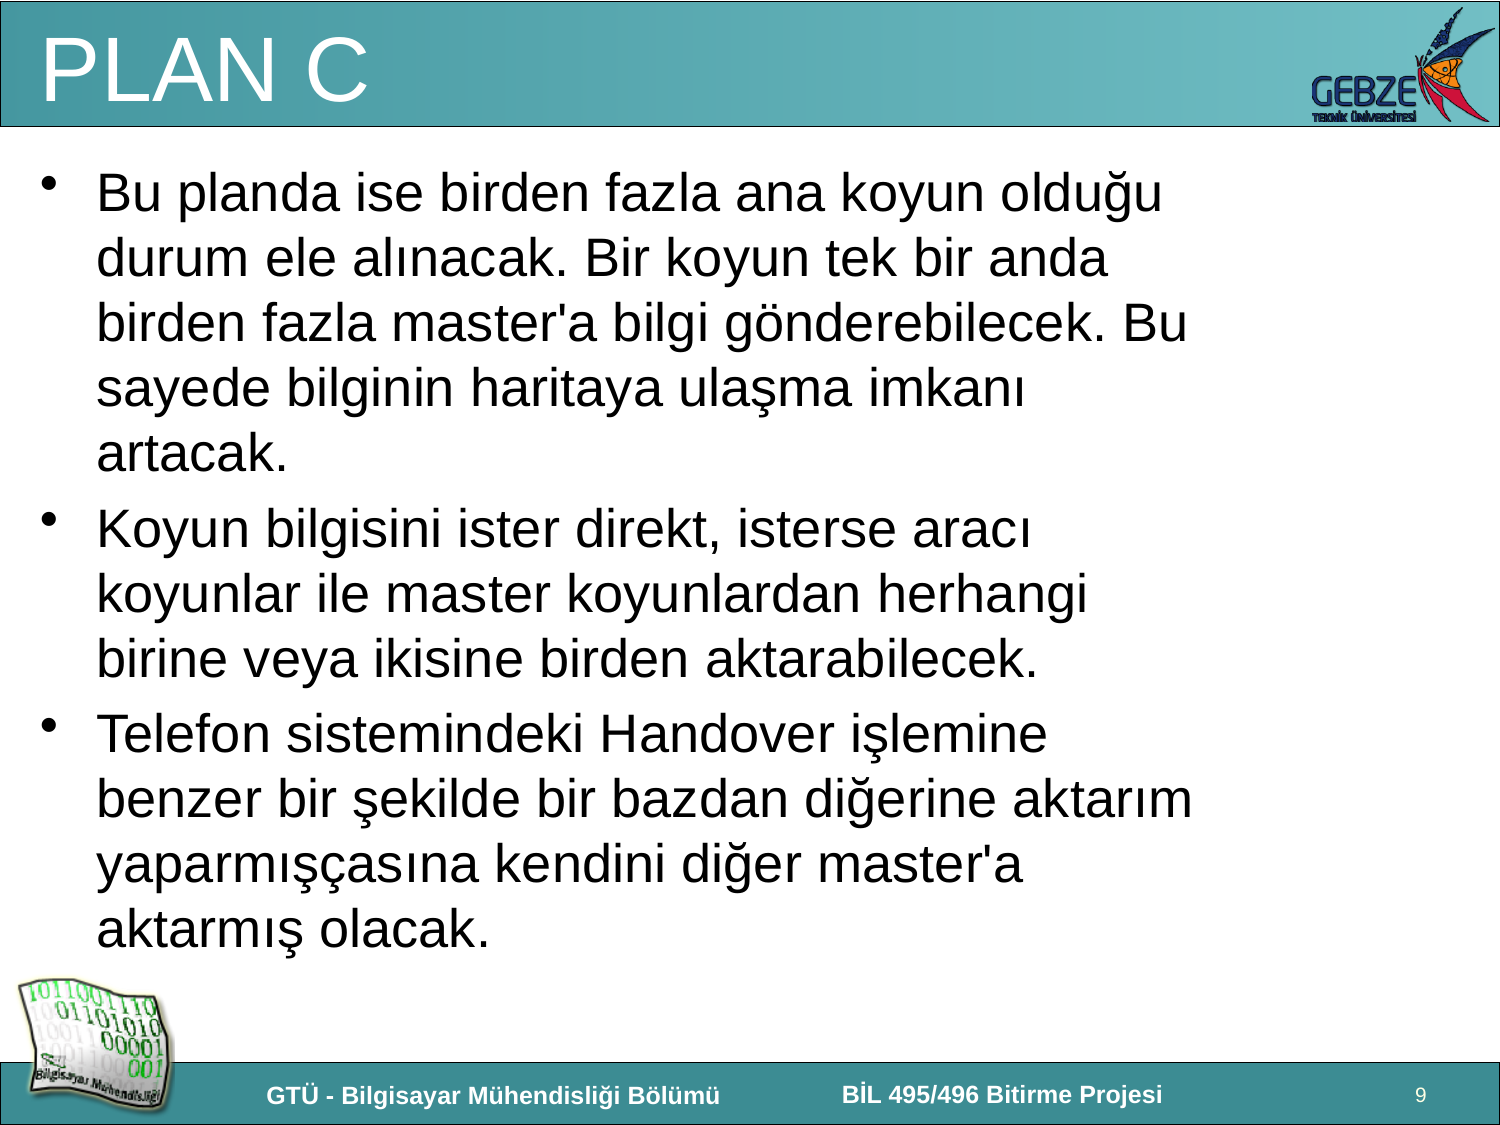

# PLAN C
Bu planda ise birden fazla ana koyun olduğu durum ele alınacak. Bir koyun tek bir anda birden fazla master'a bilgi gönderebilecek. Bu sayede bilginin haritaya ulaşma imkanı artacak.
Koyun bilgisini ister direkt, isterse aracı koyunlar ile master koyunlardan herhangi birine veya ikisine birden aktarabilecek.
Telefon sistemindeki Handover işlemine benzer bir şekilde bir bazdan diğerine aktarım yaparmışçasına kendini diğer master'a aktarmış olacak.
9